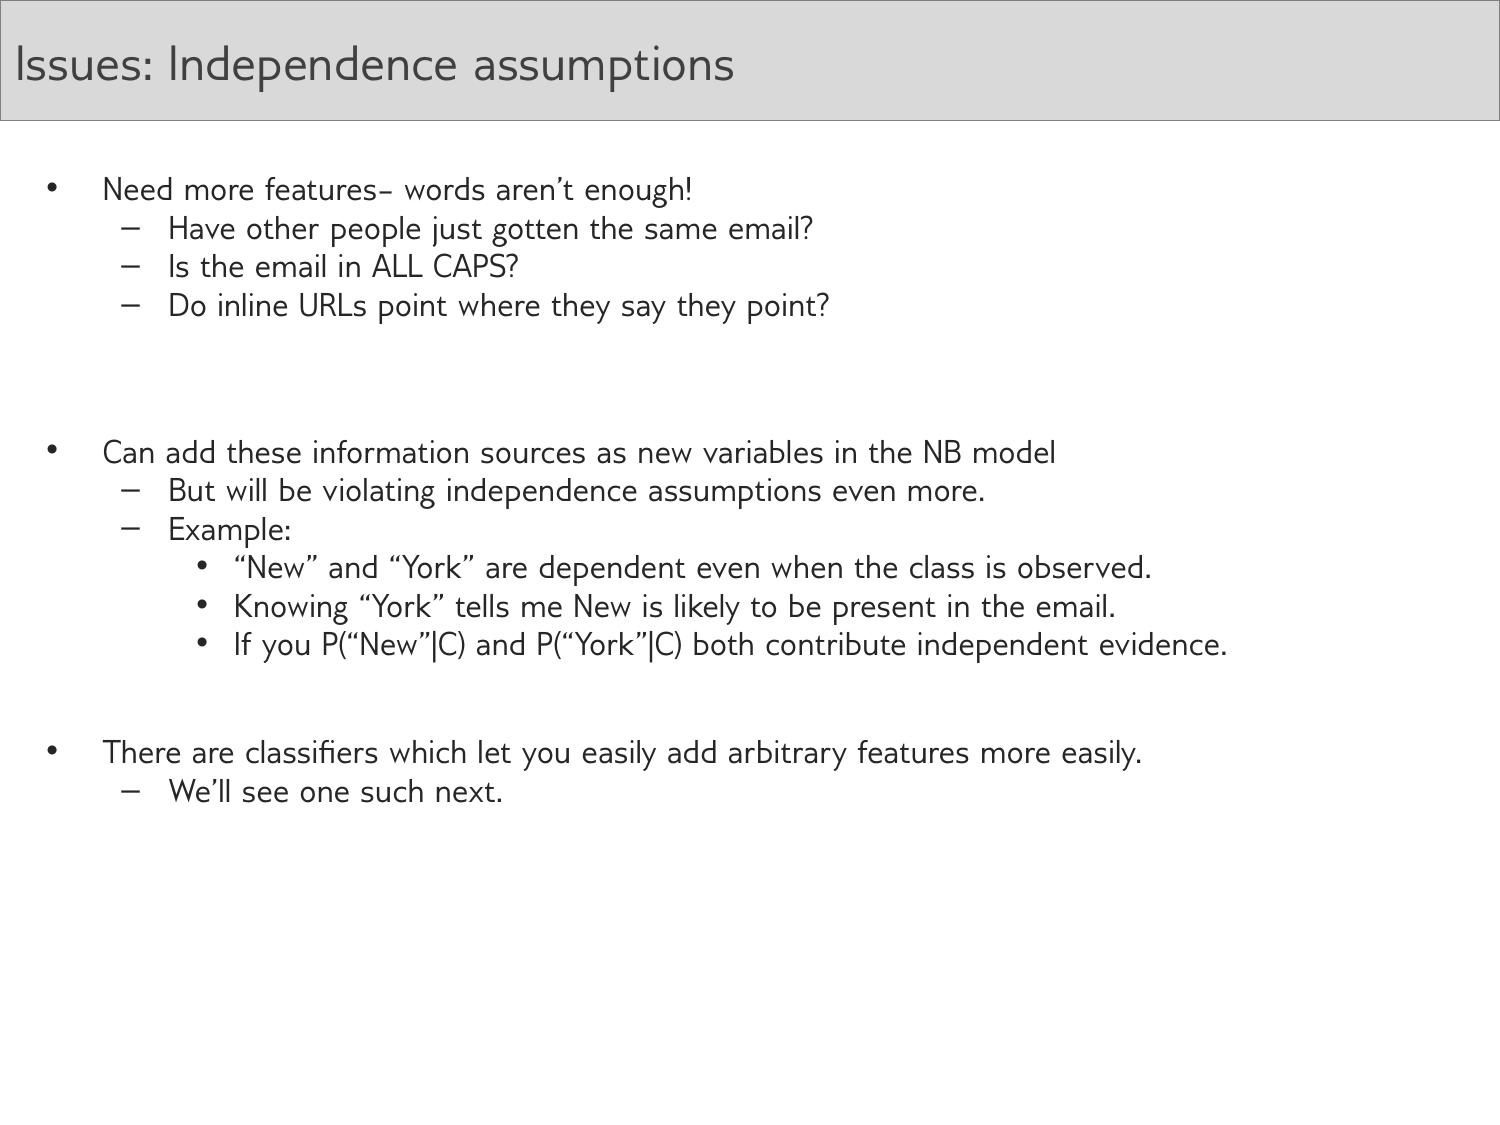

# Issues: Independence assumptions
Need more features– words aren’t enough!
Have other people just gotten the same email?
Is the email in ALL CAPS?
Do inline URLs point where they say they point?

Can add these information sources as new variables in the NB model
But will be violating independence assumptions even more.
Example:
“New” and “York” are dependent even when the class is observed.
Knowing “York” tells me New is likely to be present in the email.
If you P(“New”|C) and P(“York”|C) both contribute independent evidence.

There are classifiers which let you easily add arbitrary features more easily.
We’ll see one such next.